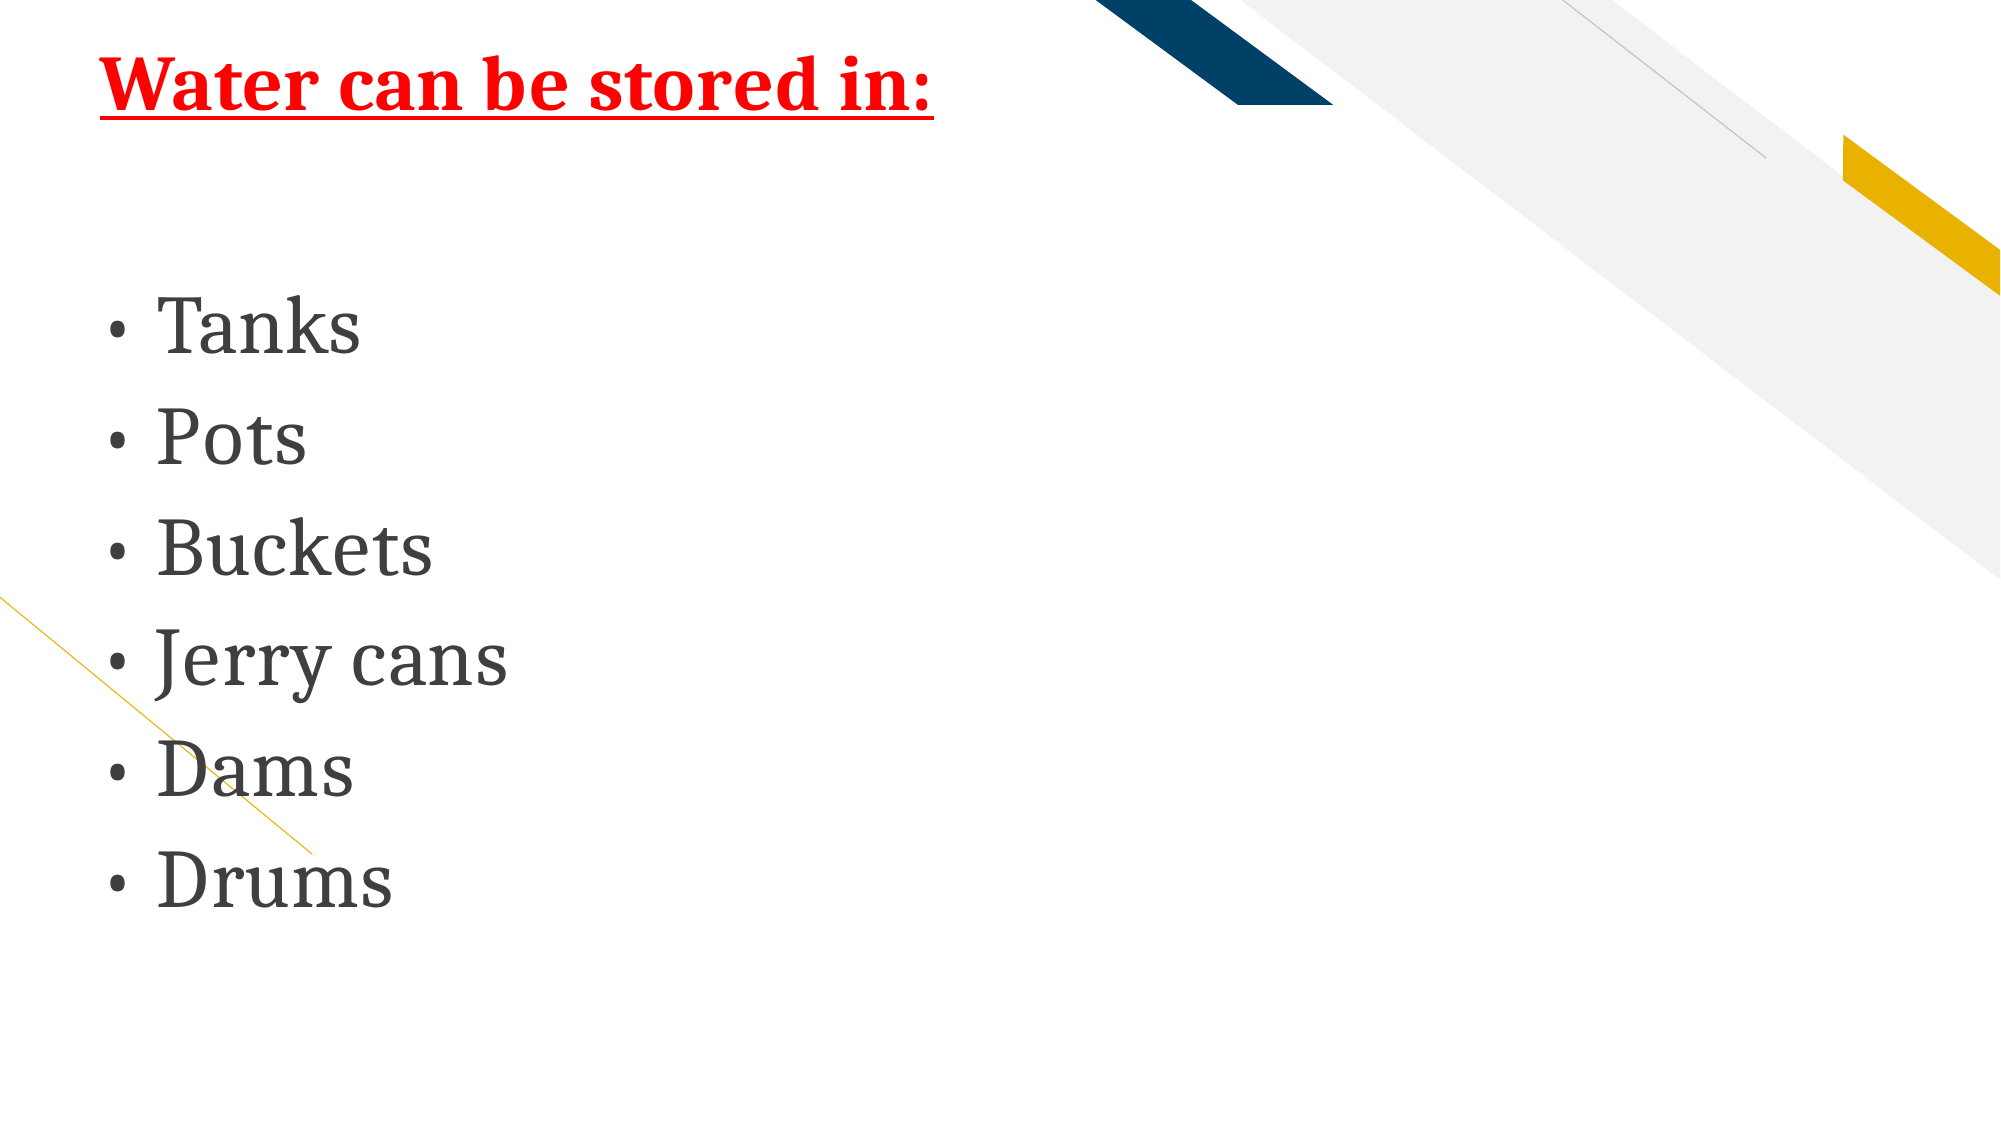

# Water can be stored in:
• Tanks
• Pots
• Buckets
• Jerry cans
• Dams
• Drums